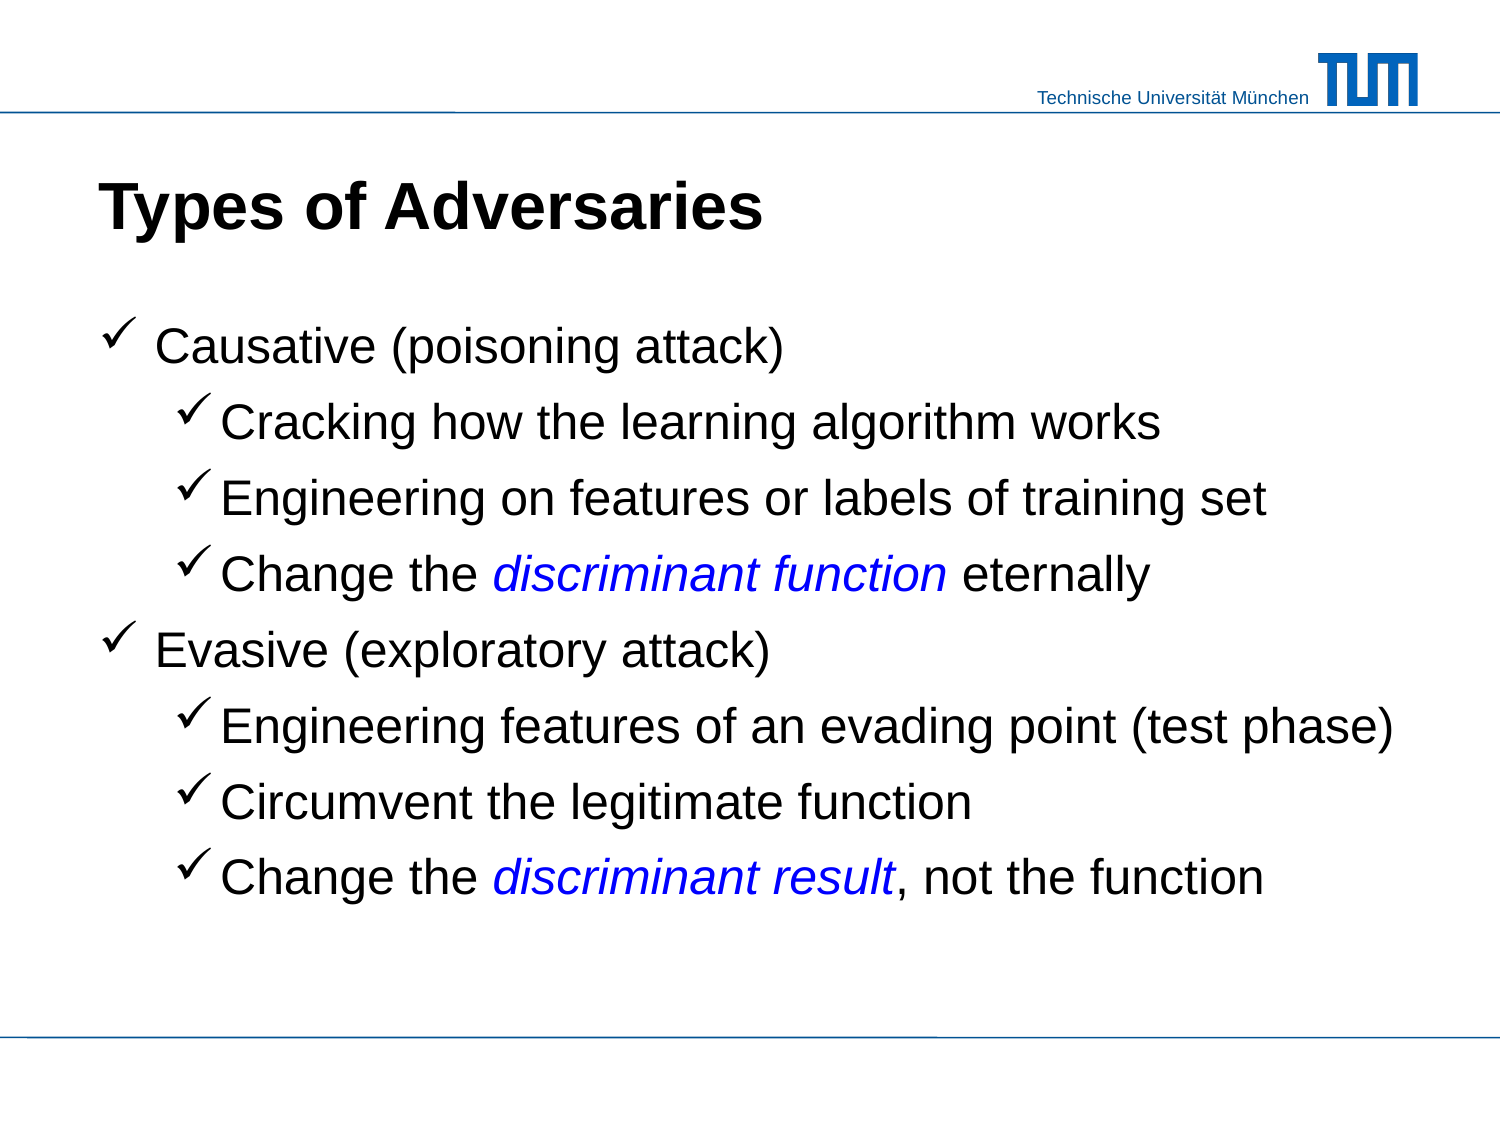

# Types of Adversaries
Causative (poisoning attack)
Cracking how the learning algorithm works
Engineering on features or labels of training set
Change the discriminant function eternally
Evasive (exploratory attack)
Engineering features of an evading point (test phase)
Circumvent the legitimate function
Change the discriminant result, not the function